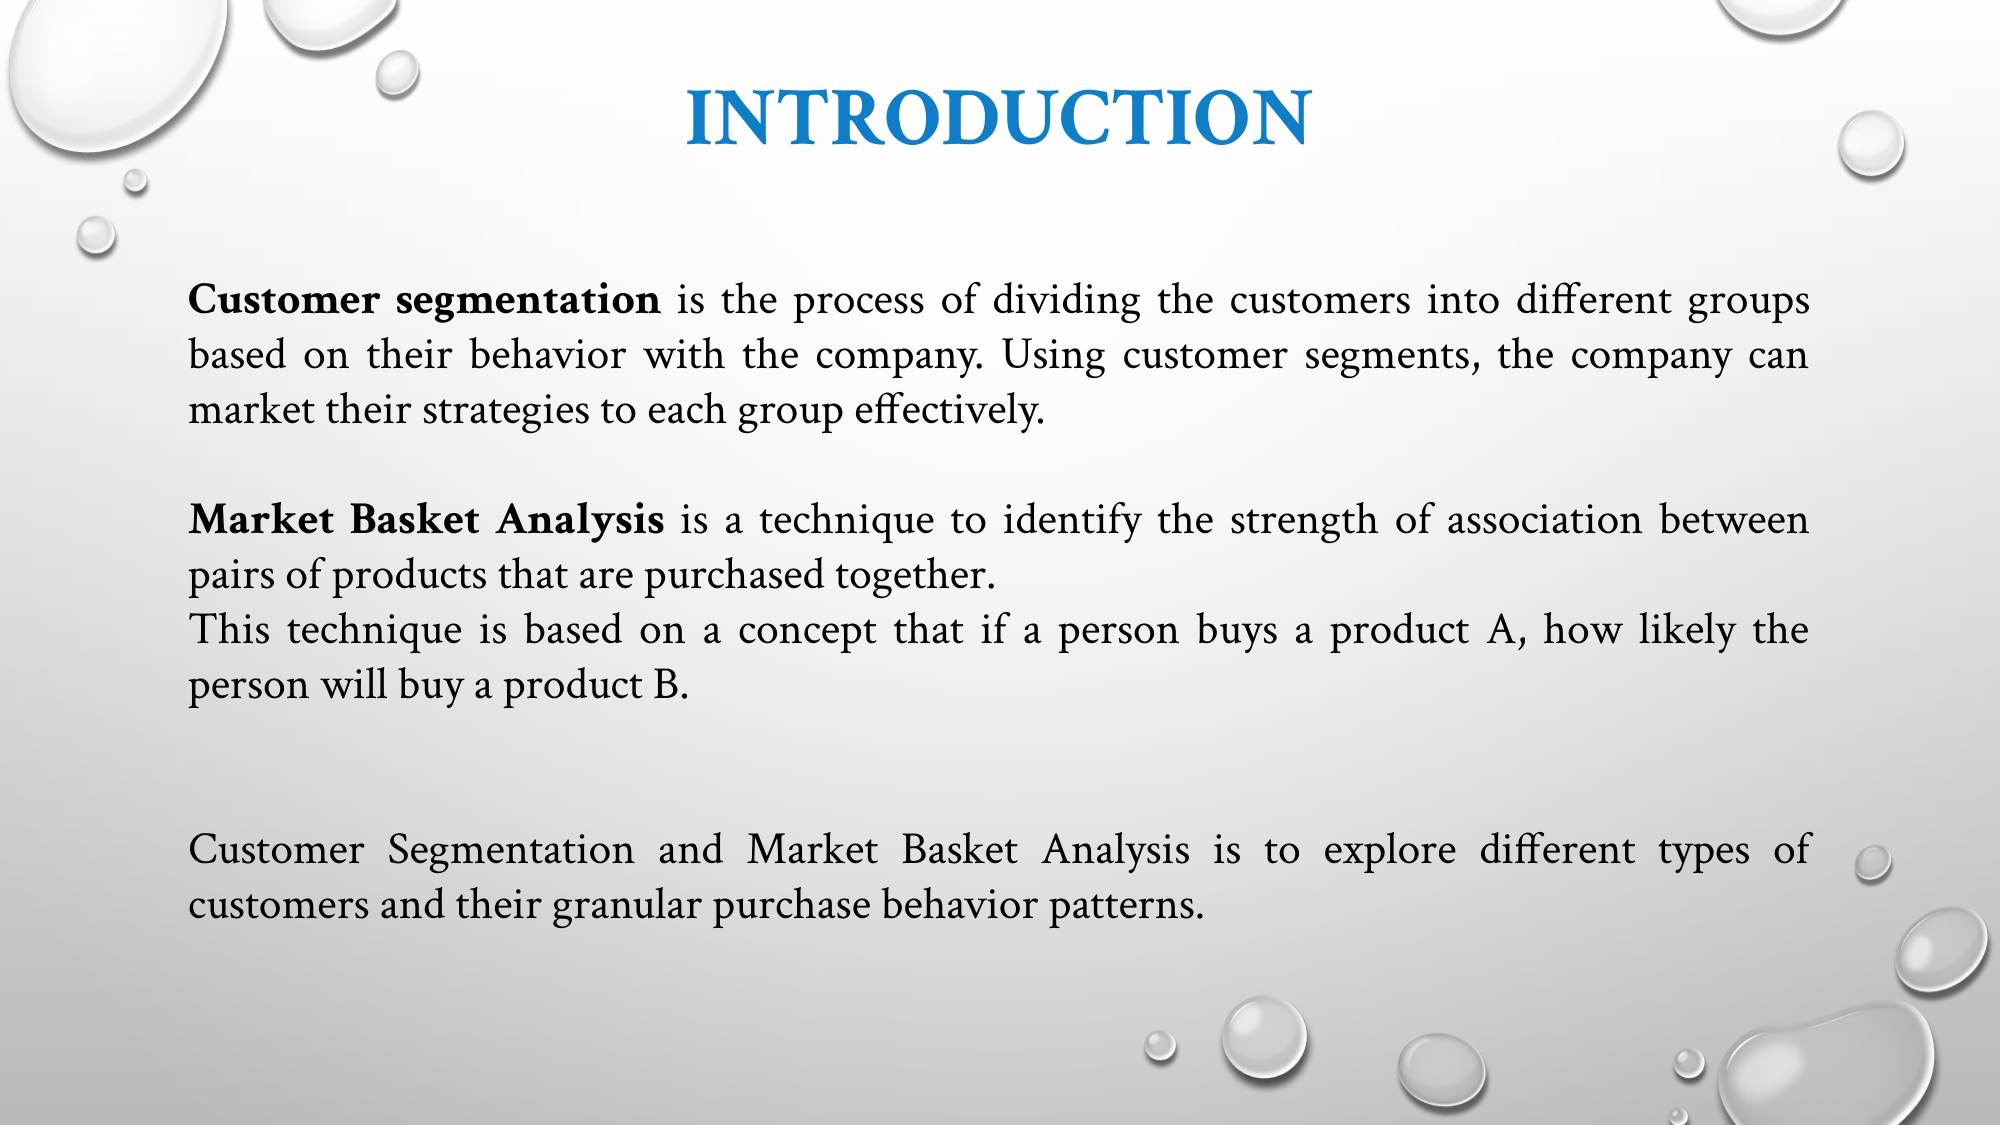

# INTRODUCTION

Customer segmentation is the process of dividing the customers into different groups based on their behavior with the company. Using customer segments, the company can market their strategies to each group effectively.

Market Basket Analysis is a technique to identify the strength of association between pairs of products that are purchased together.
This technique is based on a concept that if a person buys a product A, how likely the person will buy a product B.

Customer Segmentation and Market Basket Analysis is to explore different types of customers and their granular purchase behavior patterns.